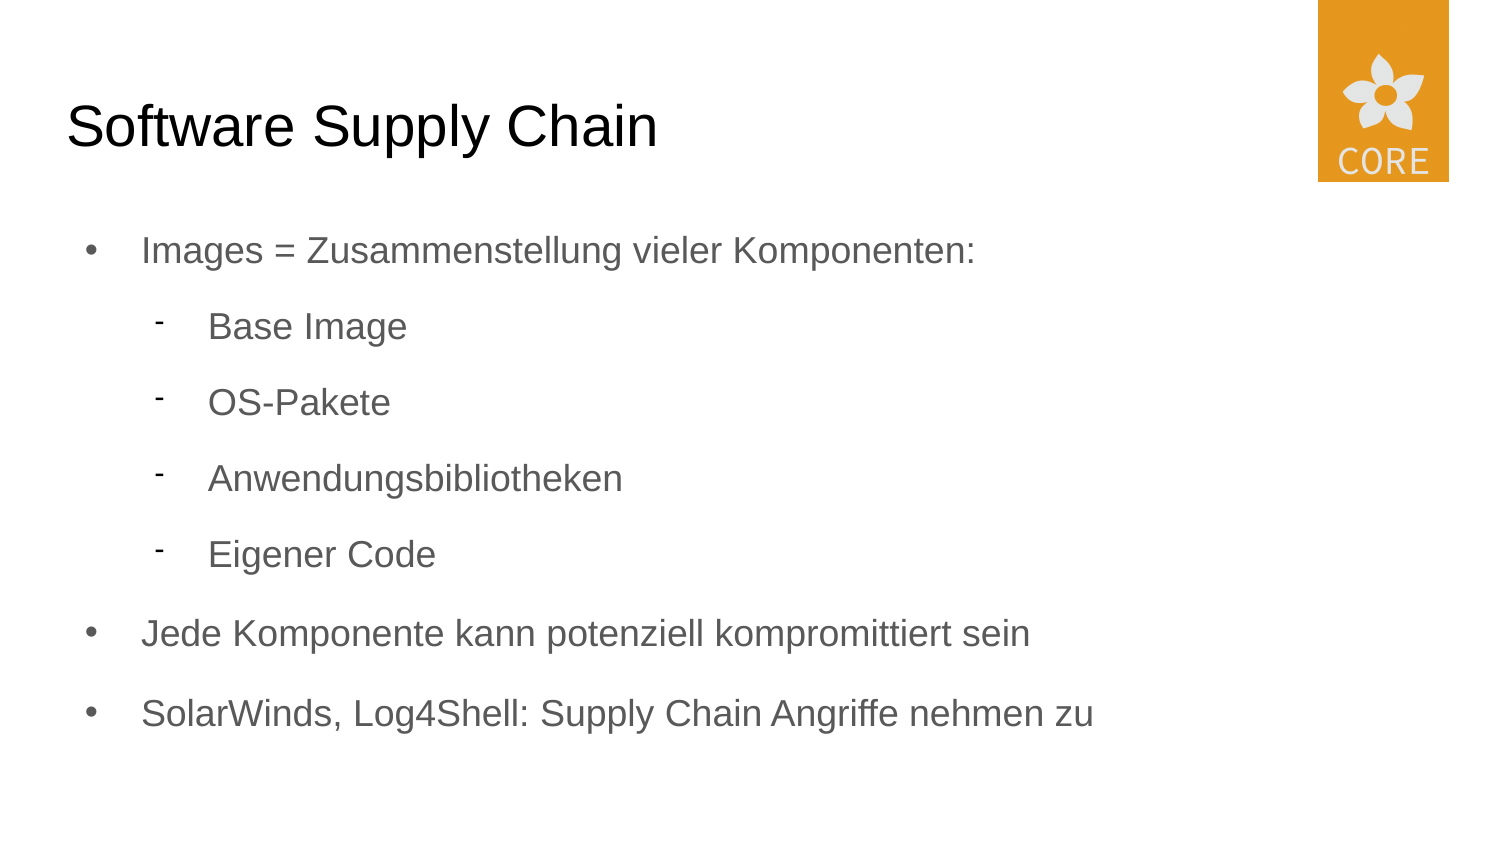

# Software Supply Chain
Images = Zusammenstellung vieler Komponenten:
Base Image
OS-Pakete
Anwendungsbibliotheken
Eigener Code
Jede Komponente kann potenziell kompromittiert sein
SolarWinds, Log4Shell: Supply Chain Angriffe nehmen zu